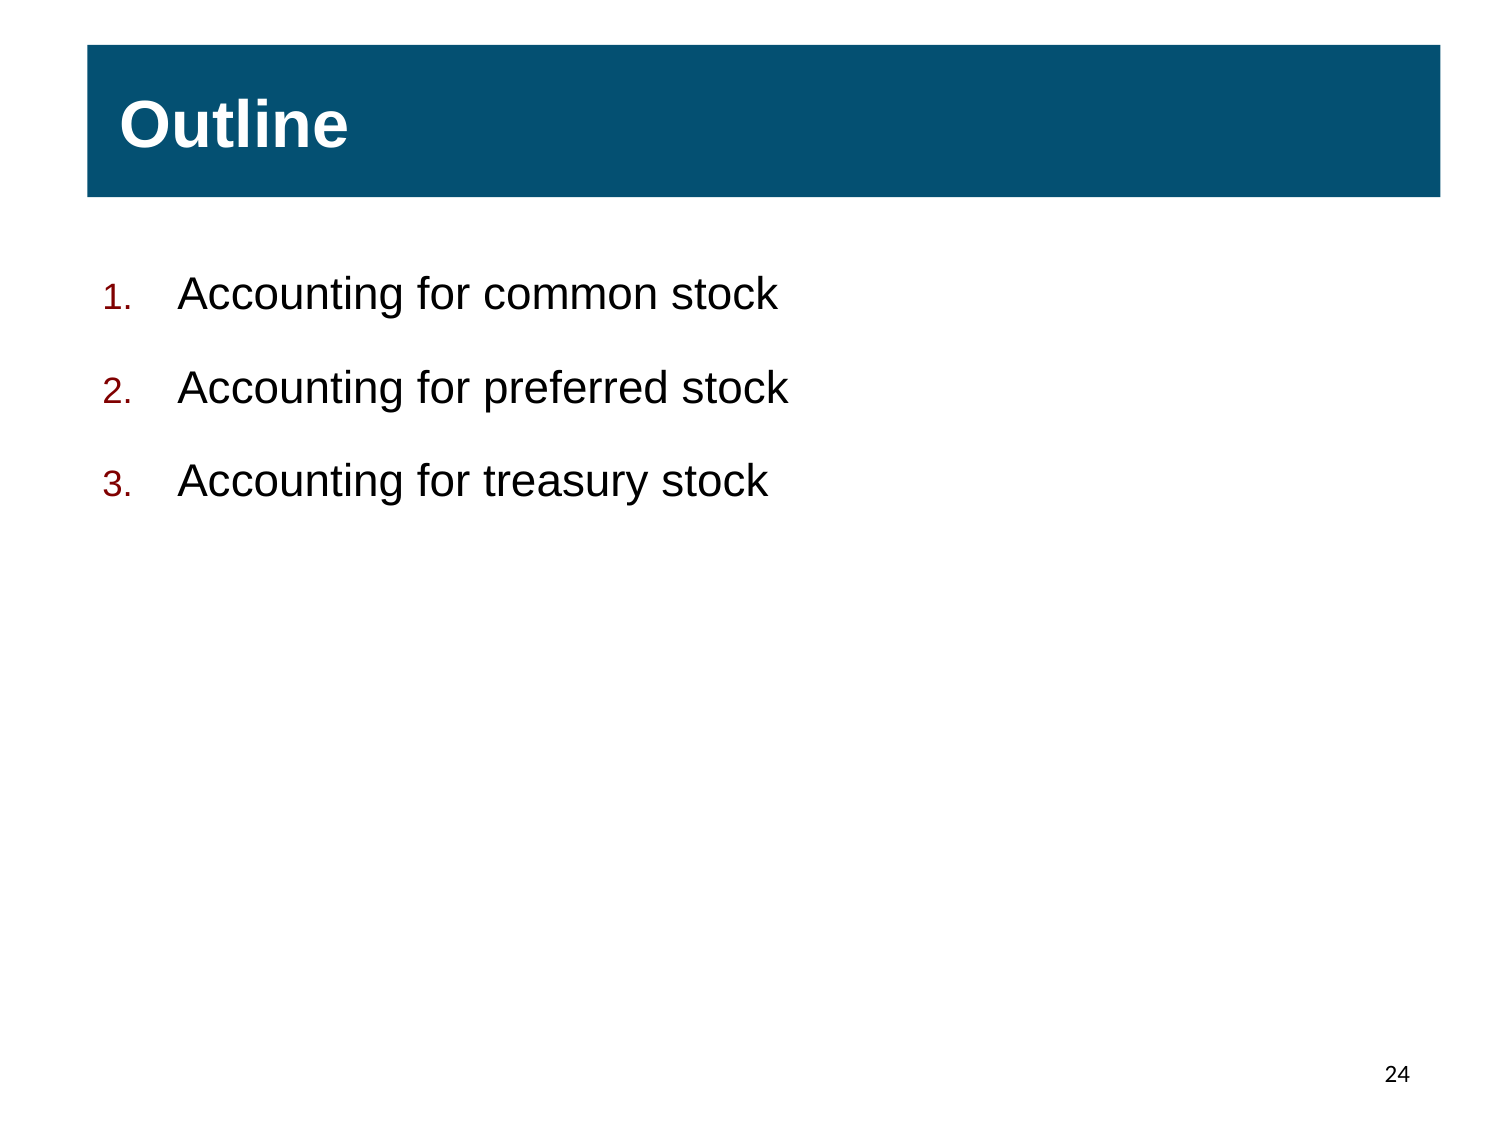

Outline
Accounting for common stock
Accounting for preferred stock
Accounting for treasury stock
24